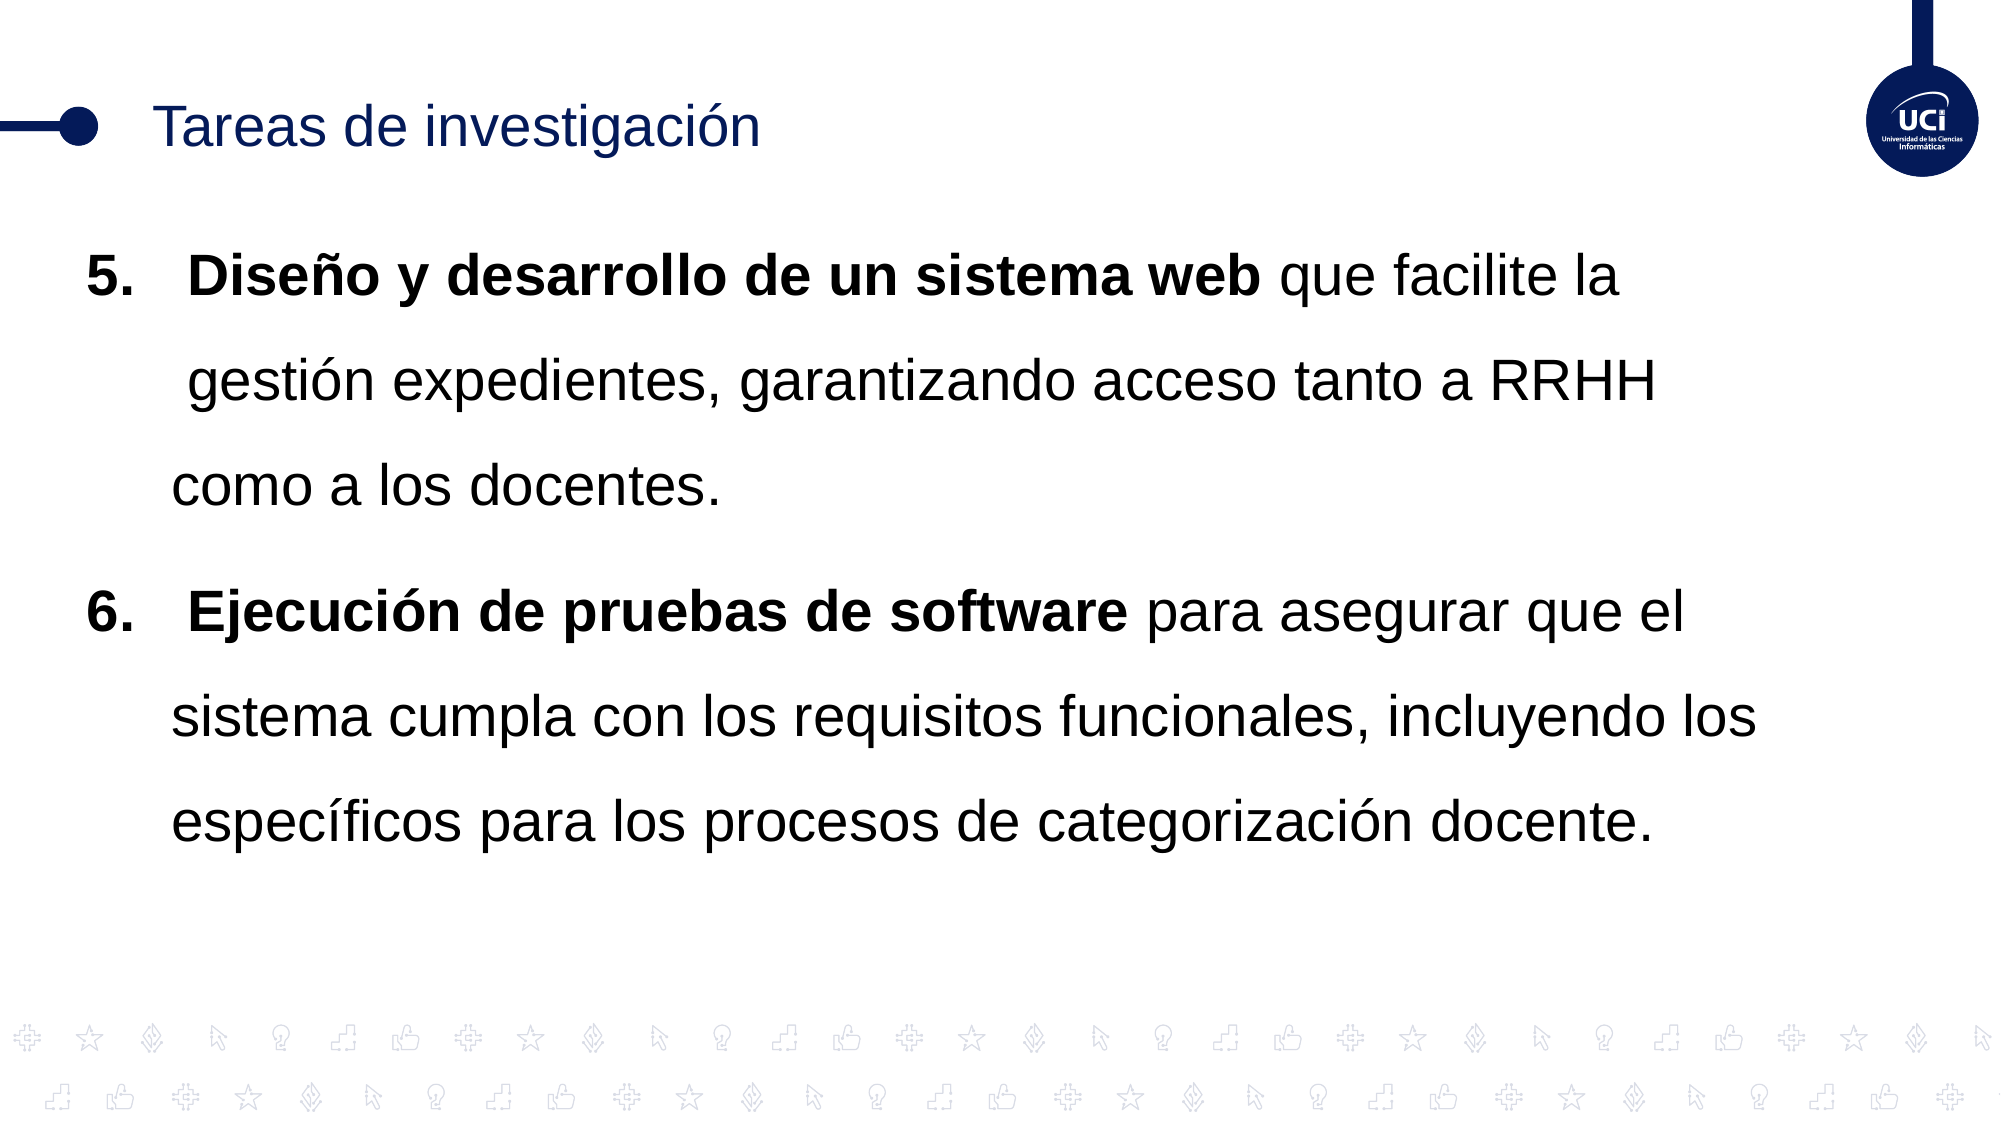

# Tareas de investigación
 Diseño y desarrollo de un sistema web que facilite la           gestión expedientes, garantizando acceso tanto a RRHH como a los docentes.
 Ejecución de pruebas de software para asegurar que el sistema cumpla con los requisitos funcionales, incluyendo los específicos para los procesos de categorización docente.